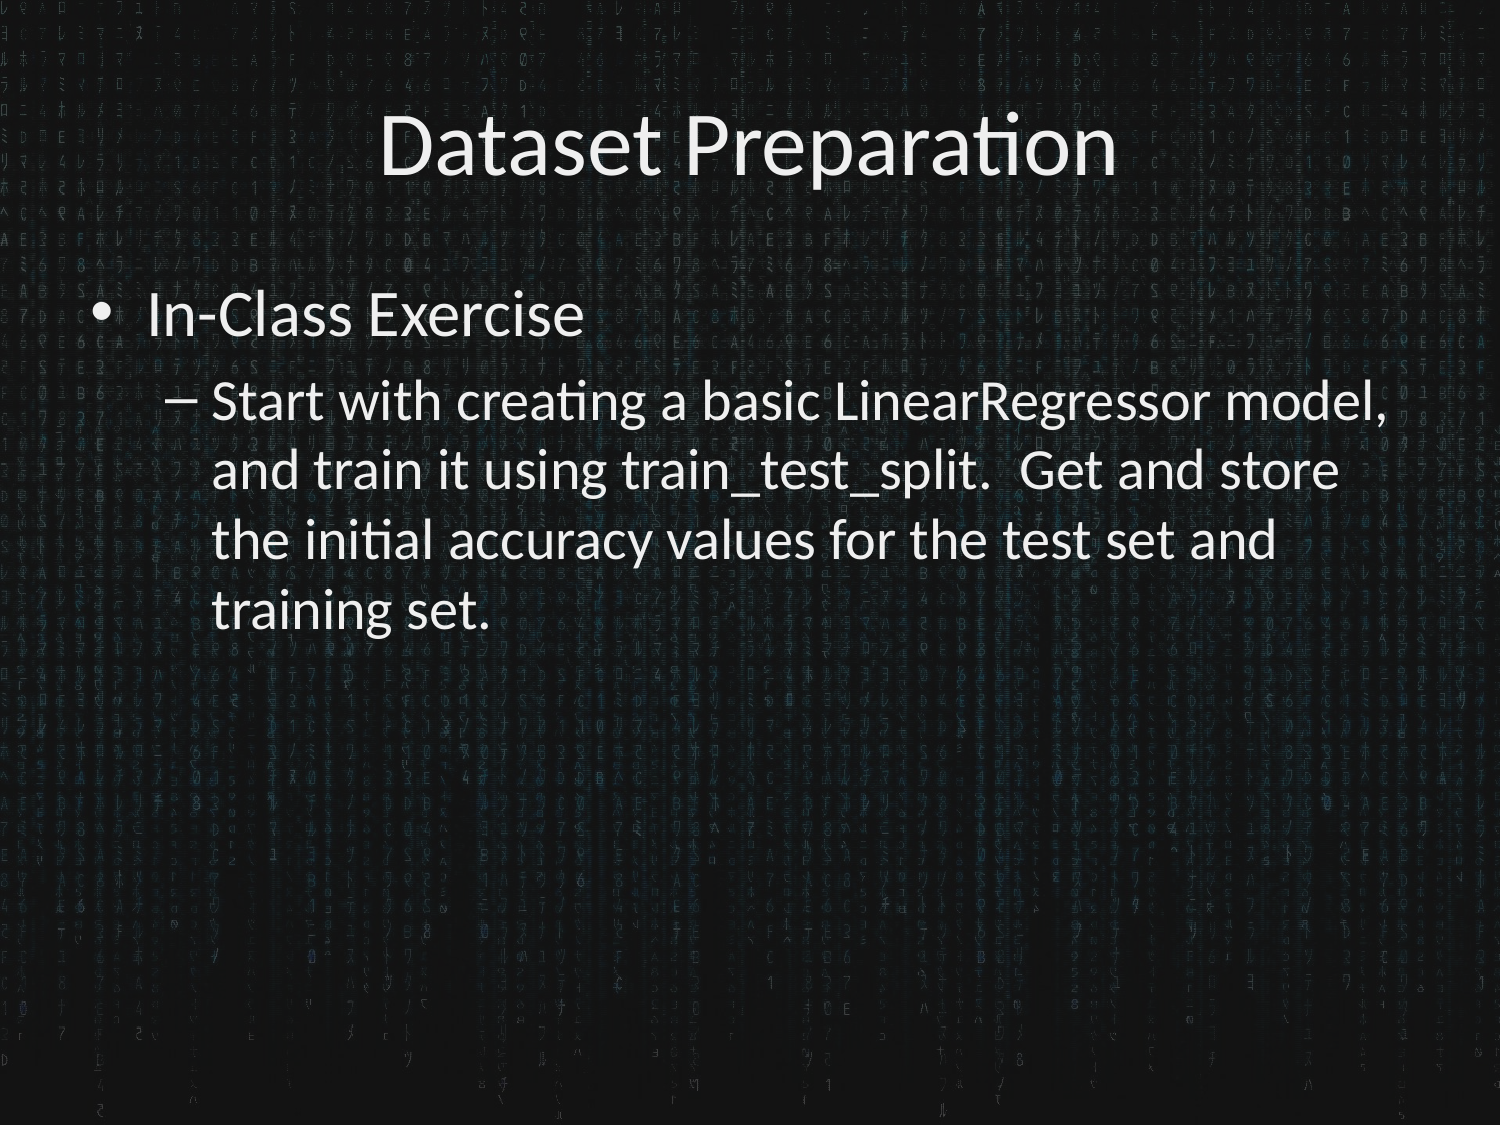

# Dataset Preparation
In-Class Exercise
Start with creating a basic LinearRegressor model, and train it using train_test_split.  Get and store the initial accuracy values for the test set and training set.